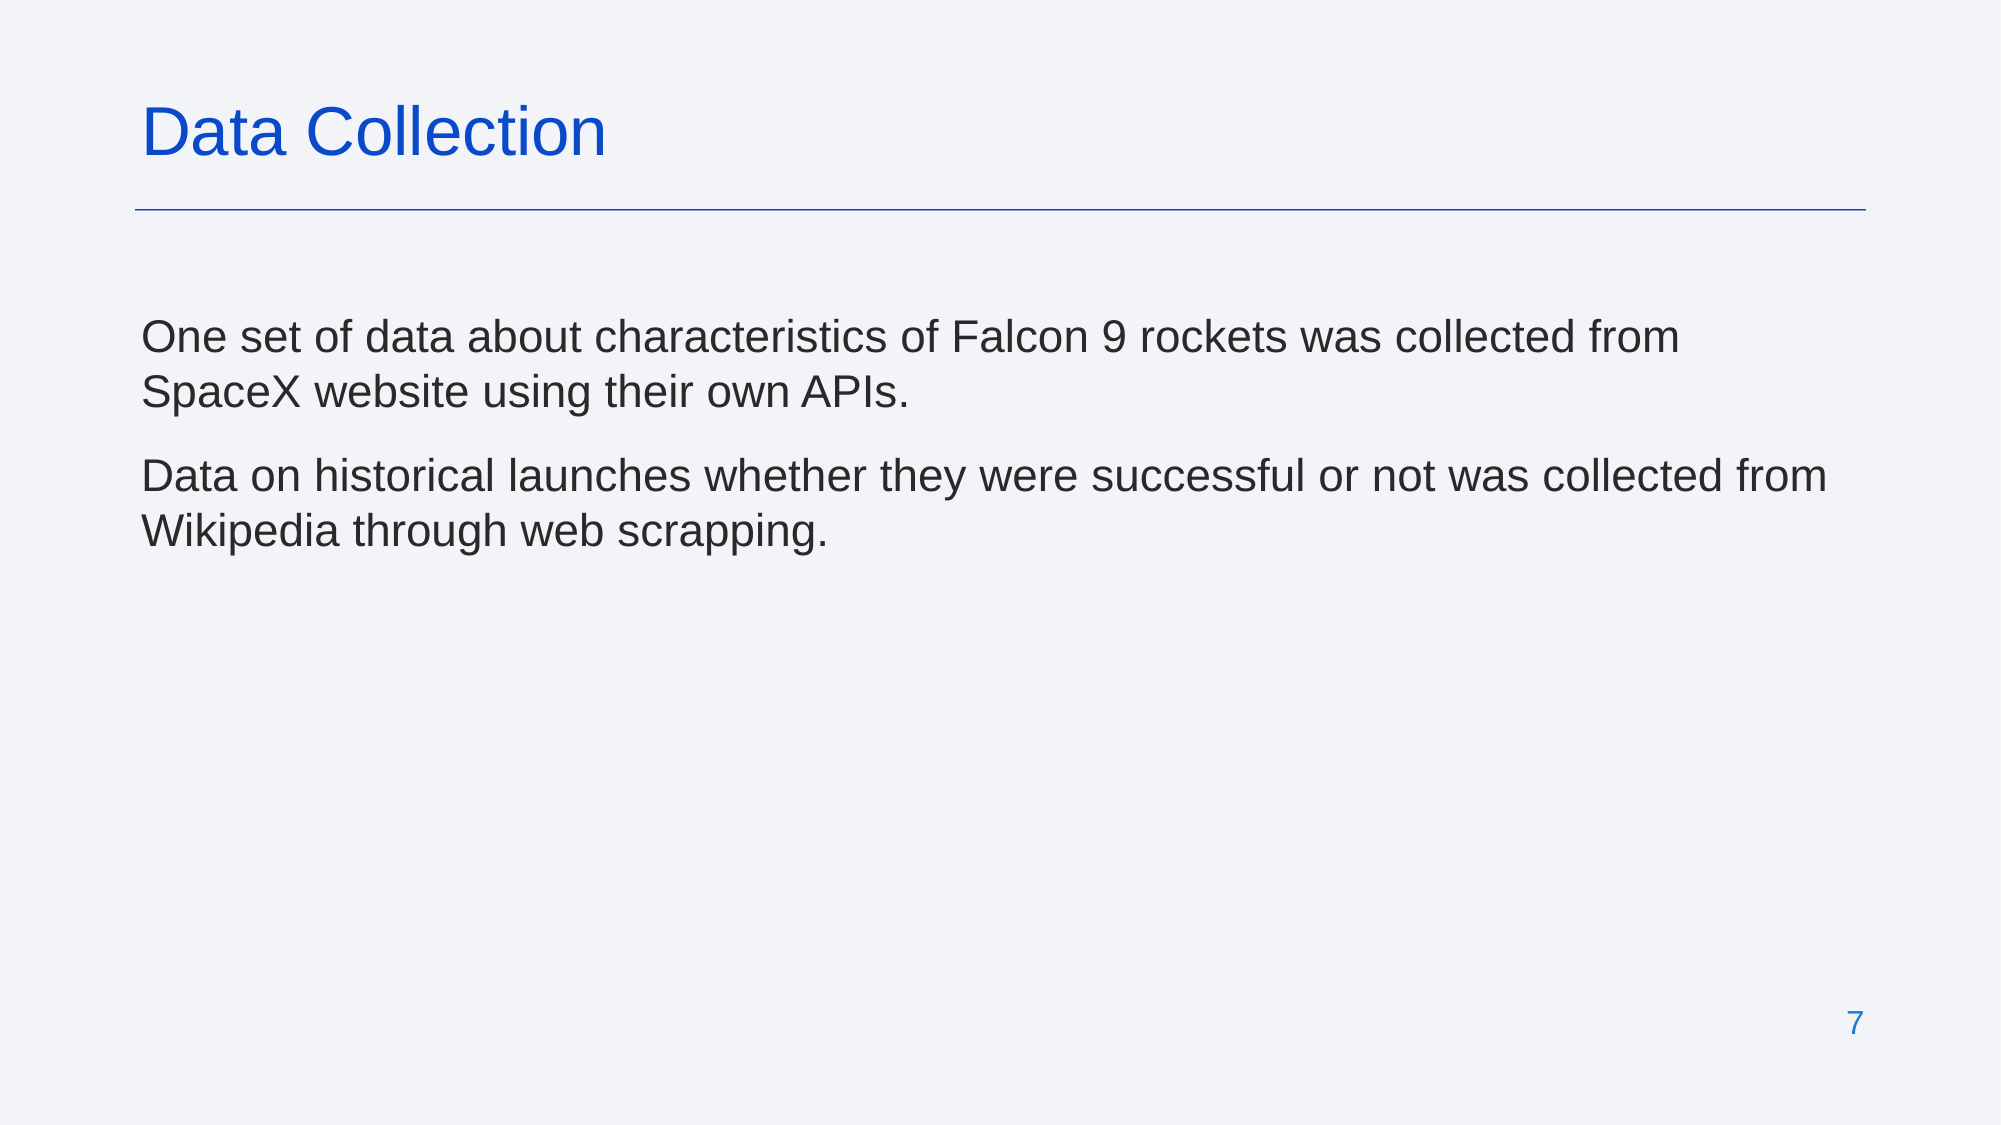

Data Collection
One set of data about characteristics of Falcon 9 rockets was collected from SpaceX website using their own APIs.
Data on historical launches whether they were successful or not was collected from Wikipedia through web scrapping.

7